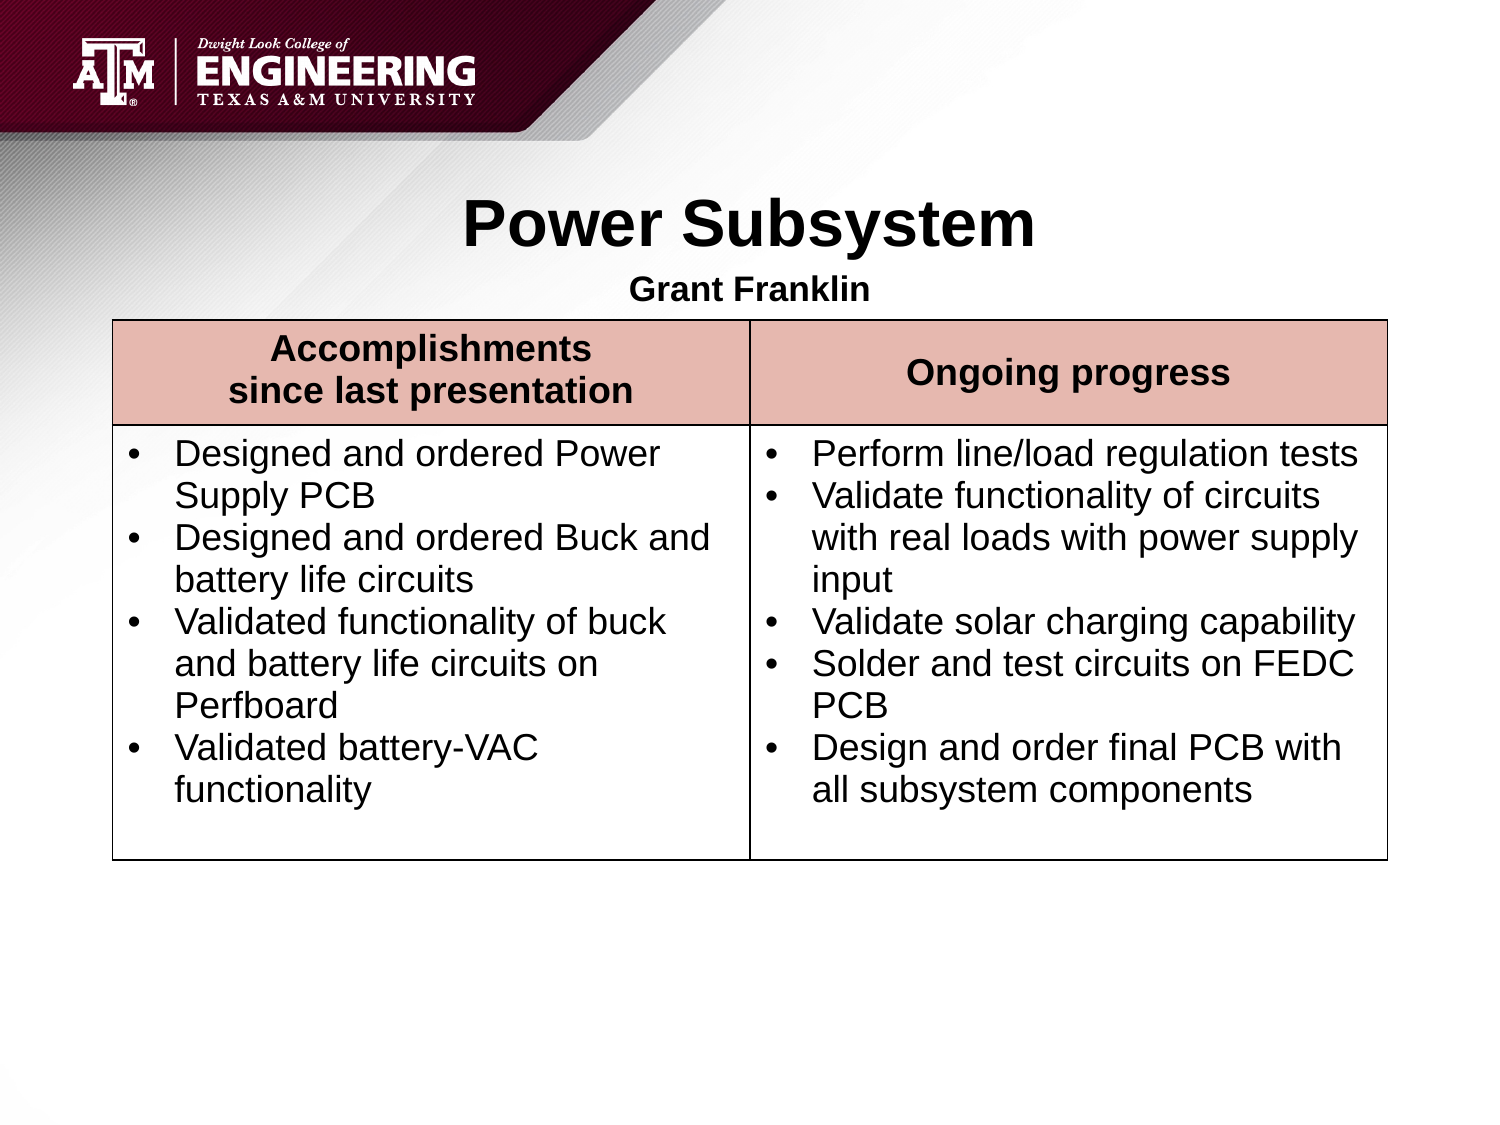

# Power Subsystem
Grant Franklin
| Accomplishments since last presentation | Ongoing progress |
| --- | --- |
| Designed and ordered Power Supply PCB Designed and ordered Buck and battery life circuits Validated functionality of buck and battery life circuits on Perfboard Validated battery-VAC  functionality | Perform line/load regulation tests  Validate functionality of circuits with real loads with power supply input Validate solar charging capability Solder and test circuits on FEDC PCB Design and order final PCB with all subsystem components |